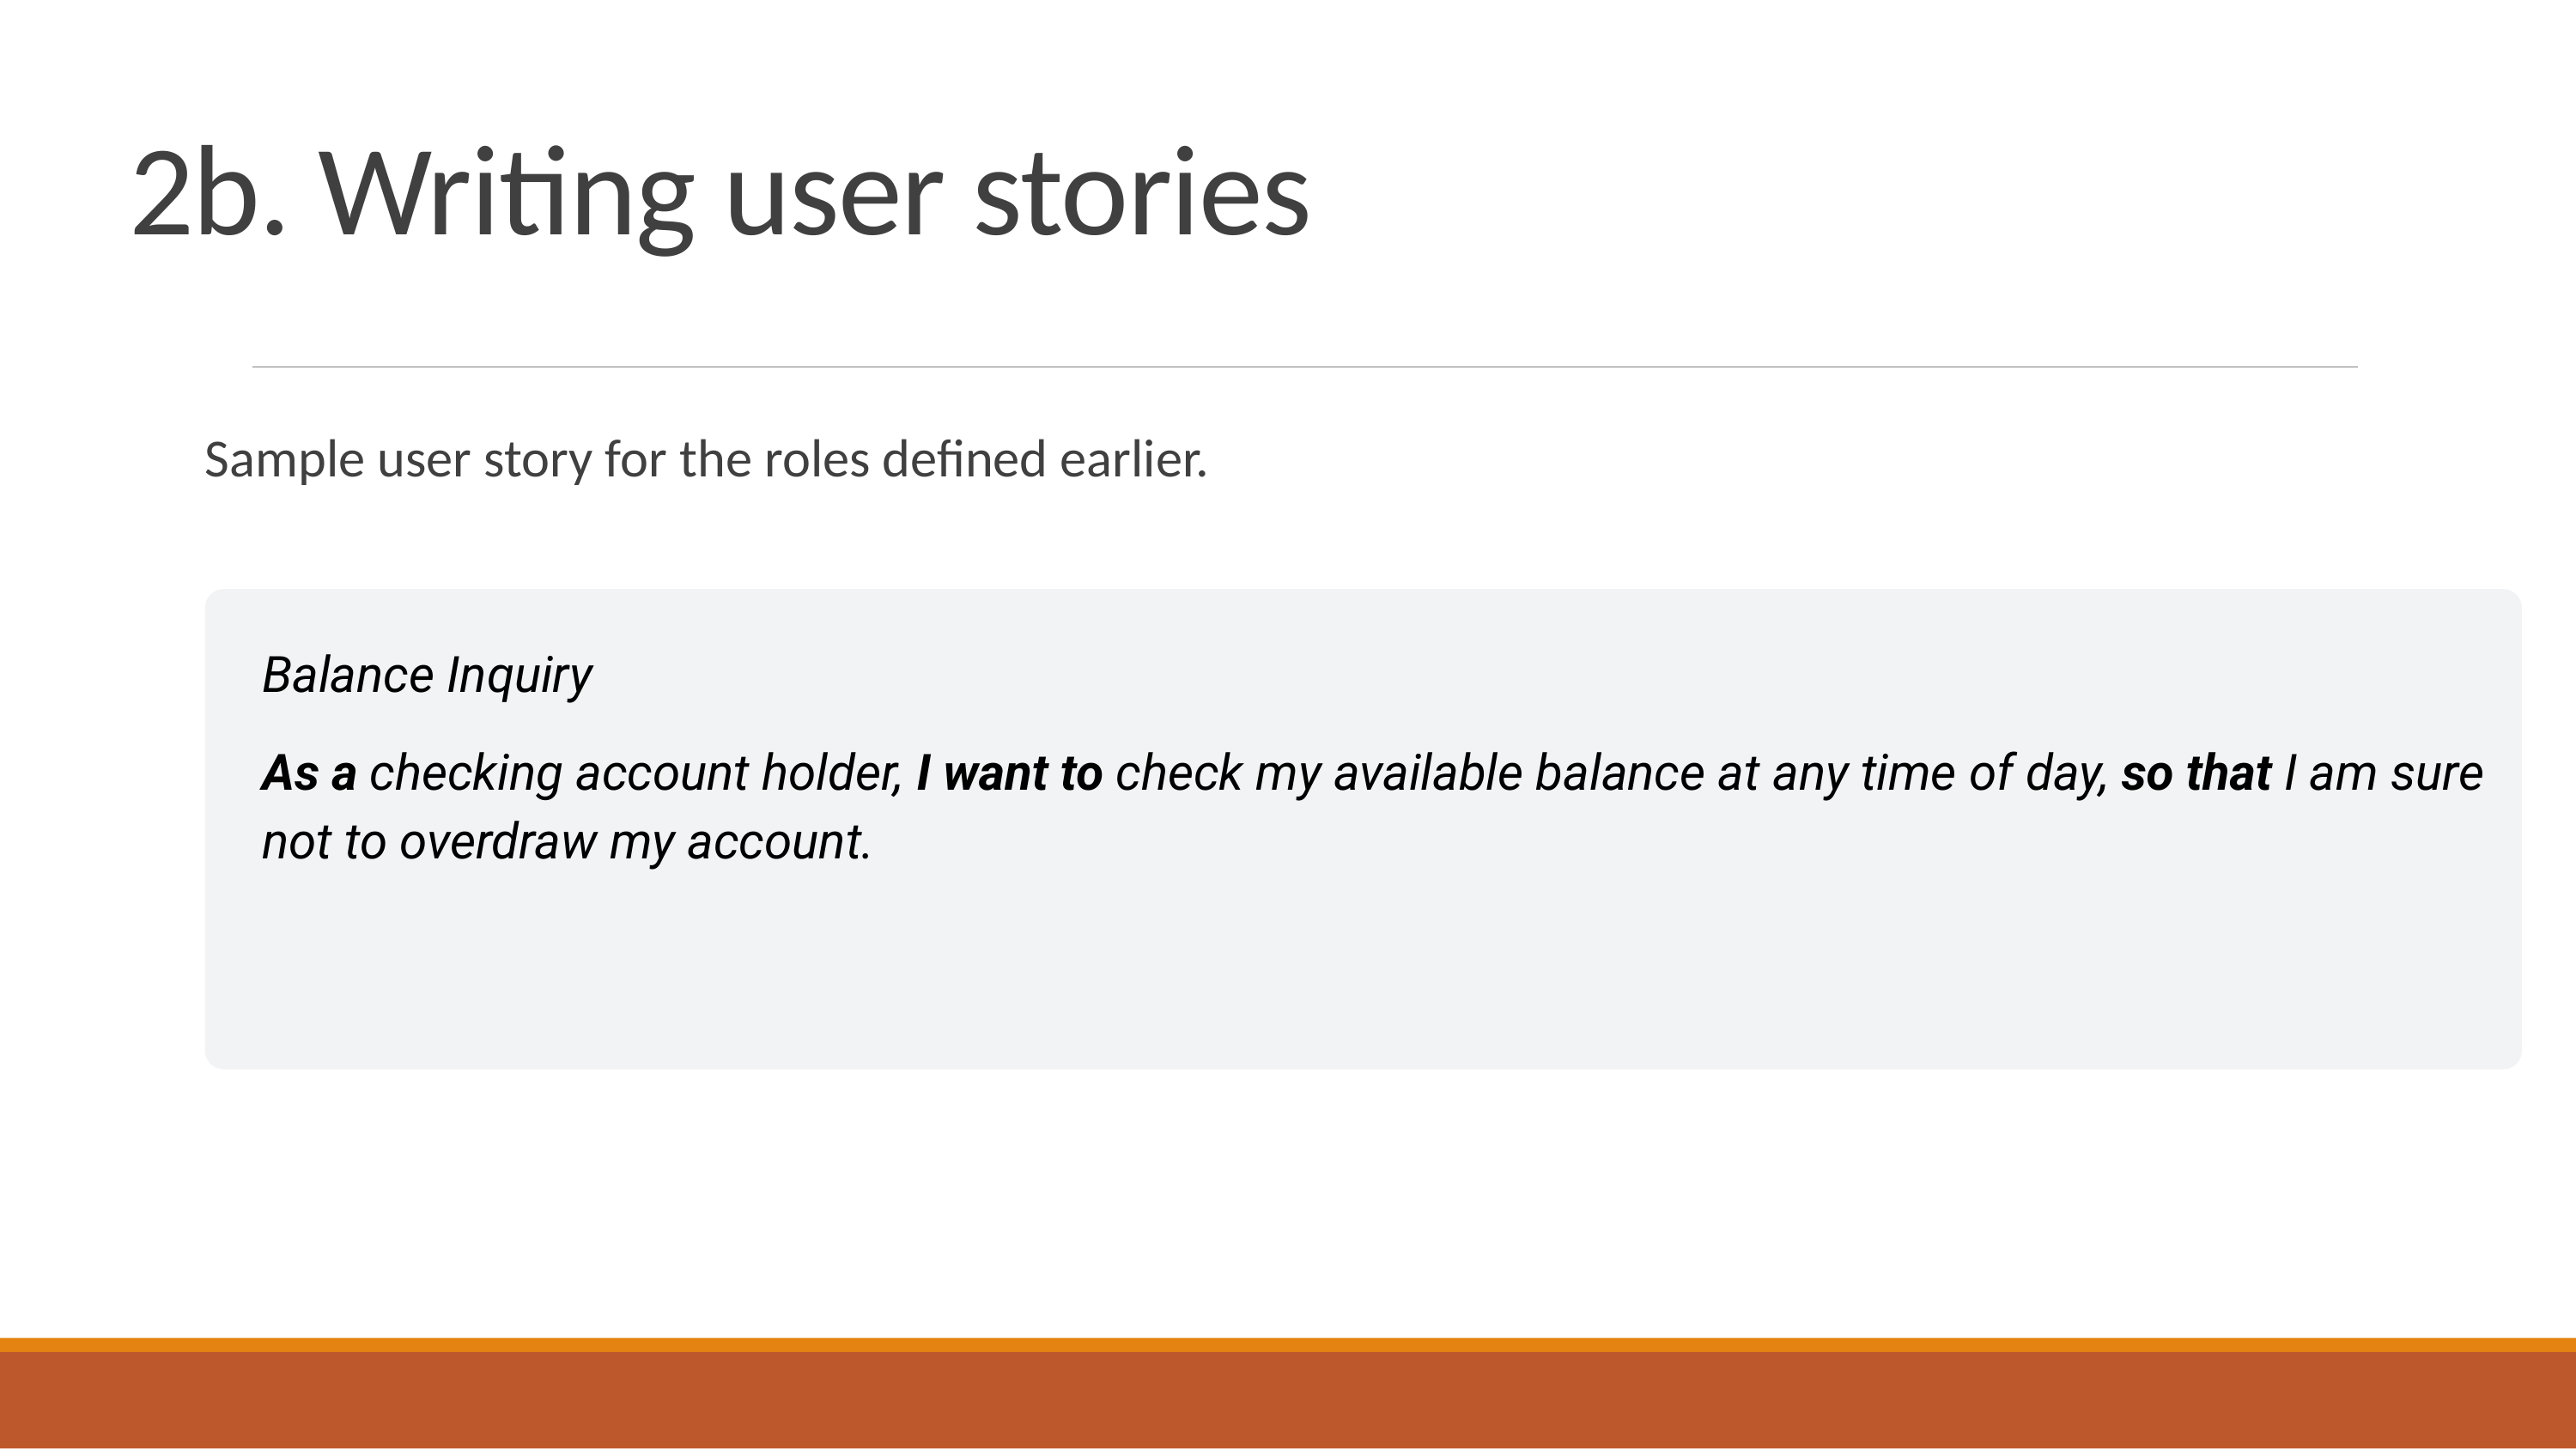

# 2b. Writing user stories
Sample user story for the roles defined earlier.
Balance Inquiry
As a checking account holder, I want to check my available balance at any time of day, so that I am sure not to overdraw my account.